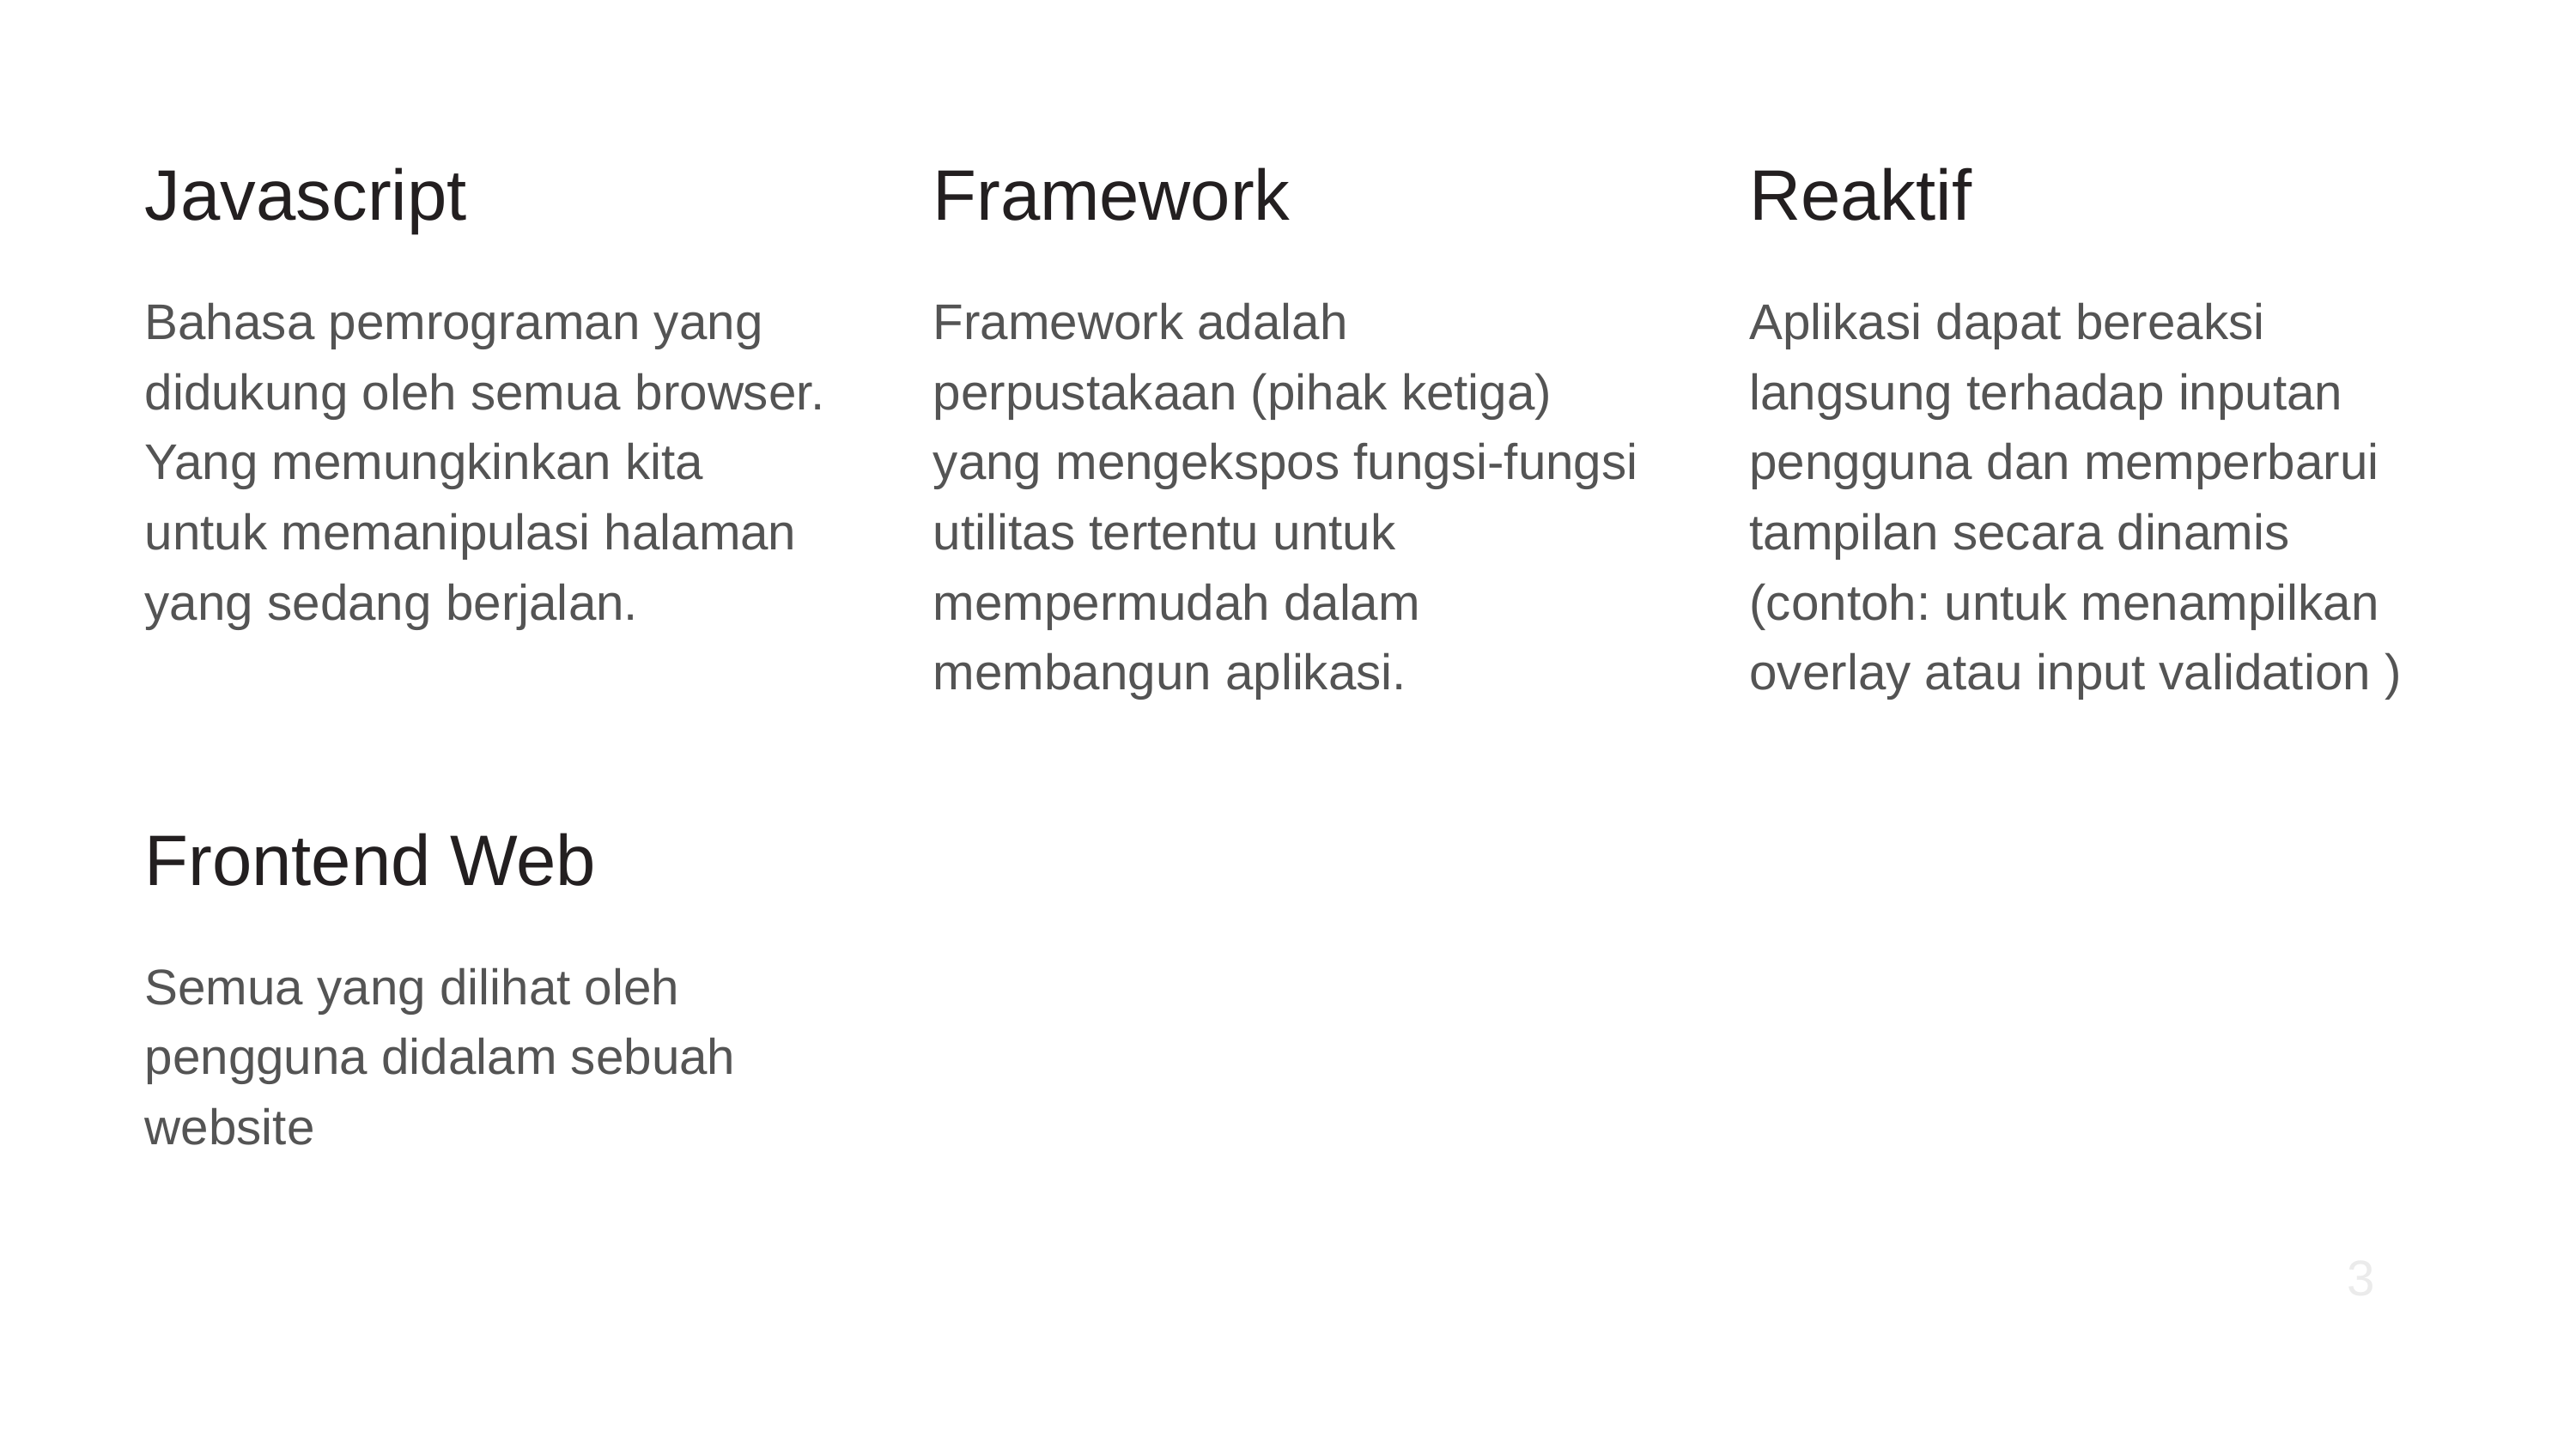

Javascript
Framework
Reaktif
Bahasa pemrograman yang didukung oleh semua browser. Yang memungkinkan kita untuk memanipulasi halaman yang sedang berjalan.
Framework adalah perpustakaan (pihak ketiga) yang mengekspos fungsi-fungsi utilitas tertentu untuk mempermudah dalam membangun aplikasi.
Aplikasi dapat bereaksi langsung terhadap inputan pengguna dan memperbarui tampilan secara dinamis (contoh: untuk menampilkan overlay atau input validation )
Frontend Web
Semua yang dilihat oleh pengguna didalam sebuah website
3